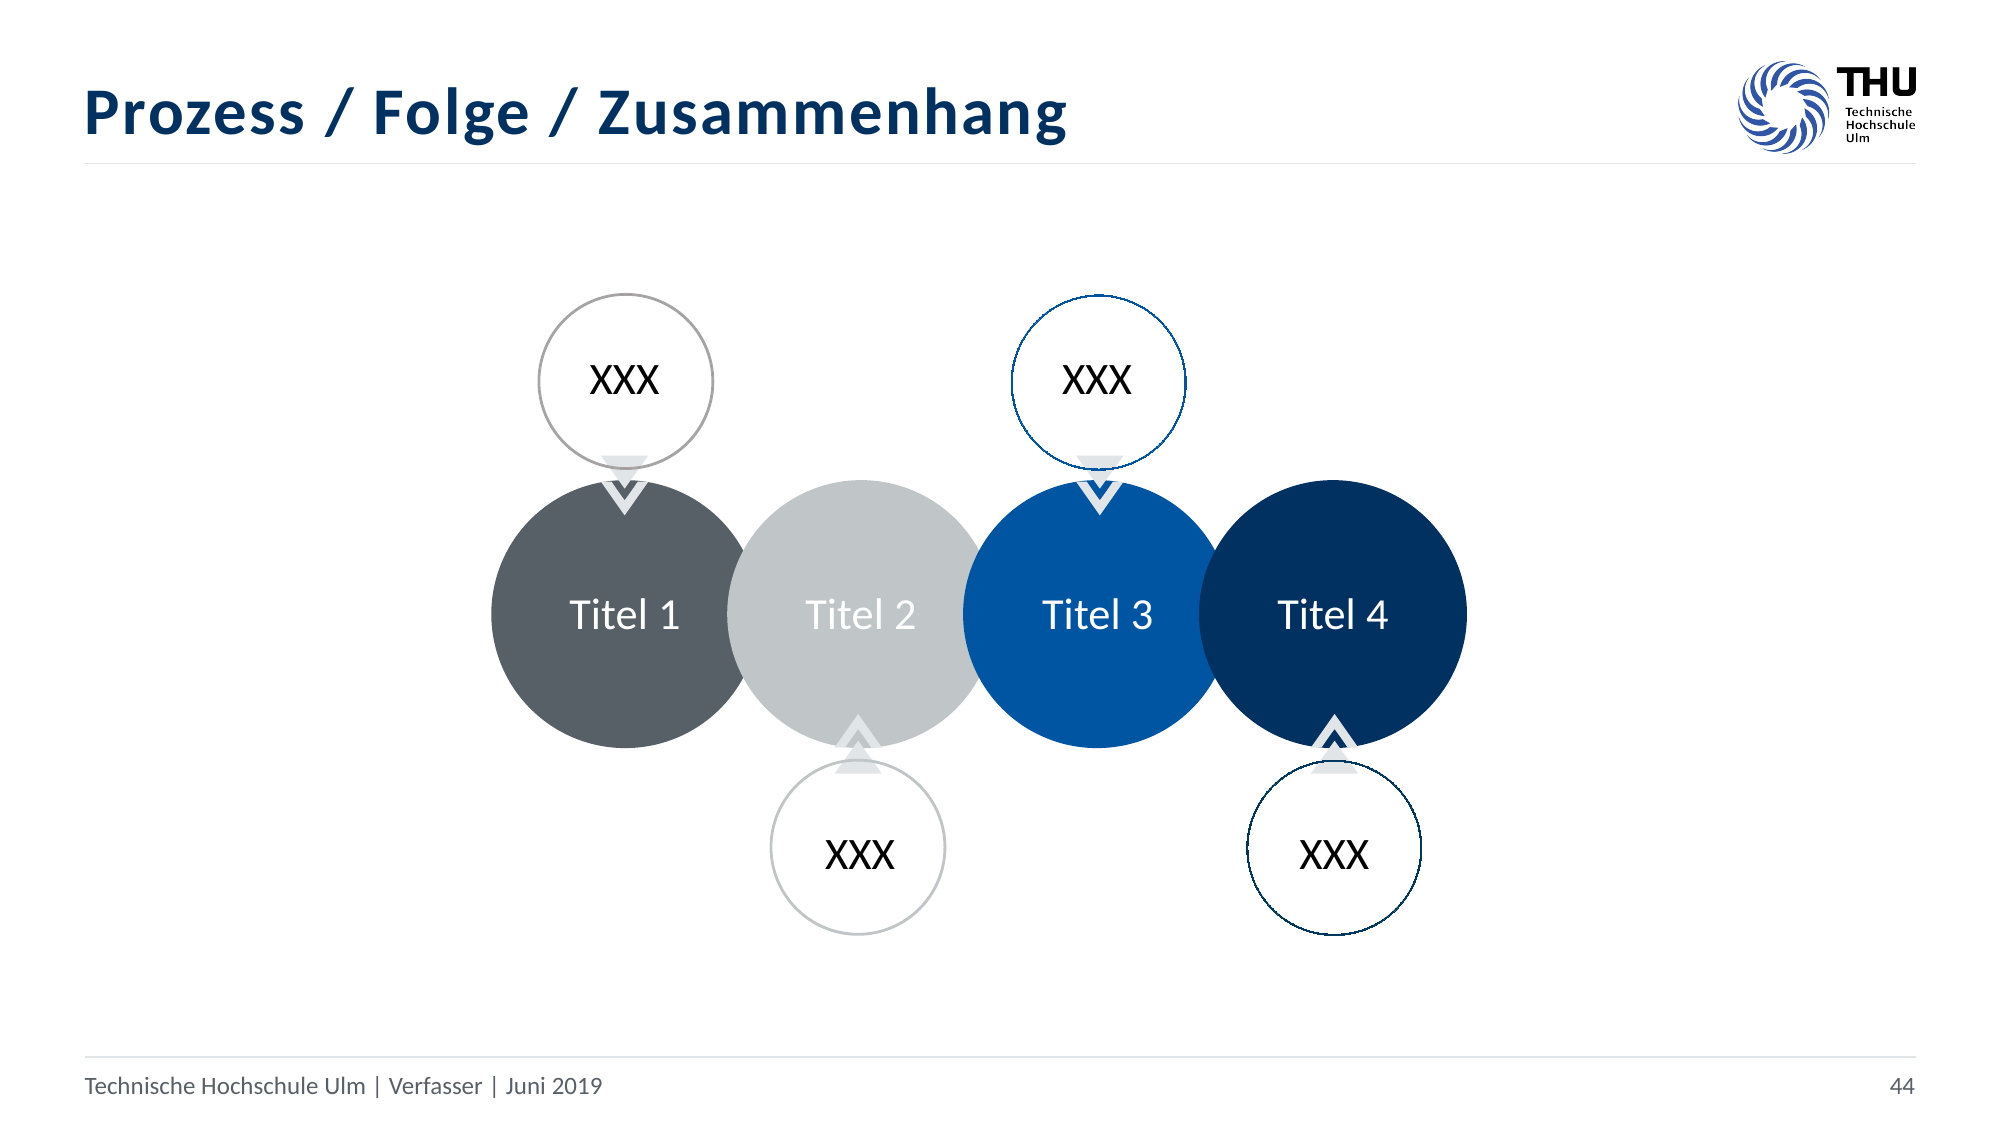

# Prozess / Folge / Zusammenhang

XXX
XXX

Titel 1
Titel 2
Titel 3
Titel 4

XXX
XXX
Technische Hochschule Ulm | Verfasser | Juni 2019